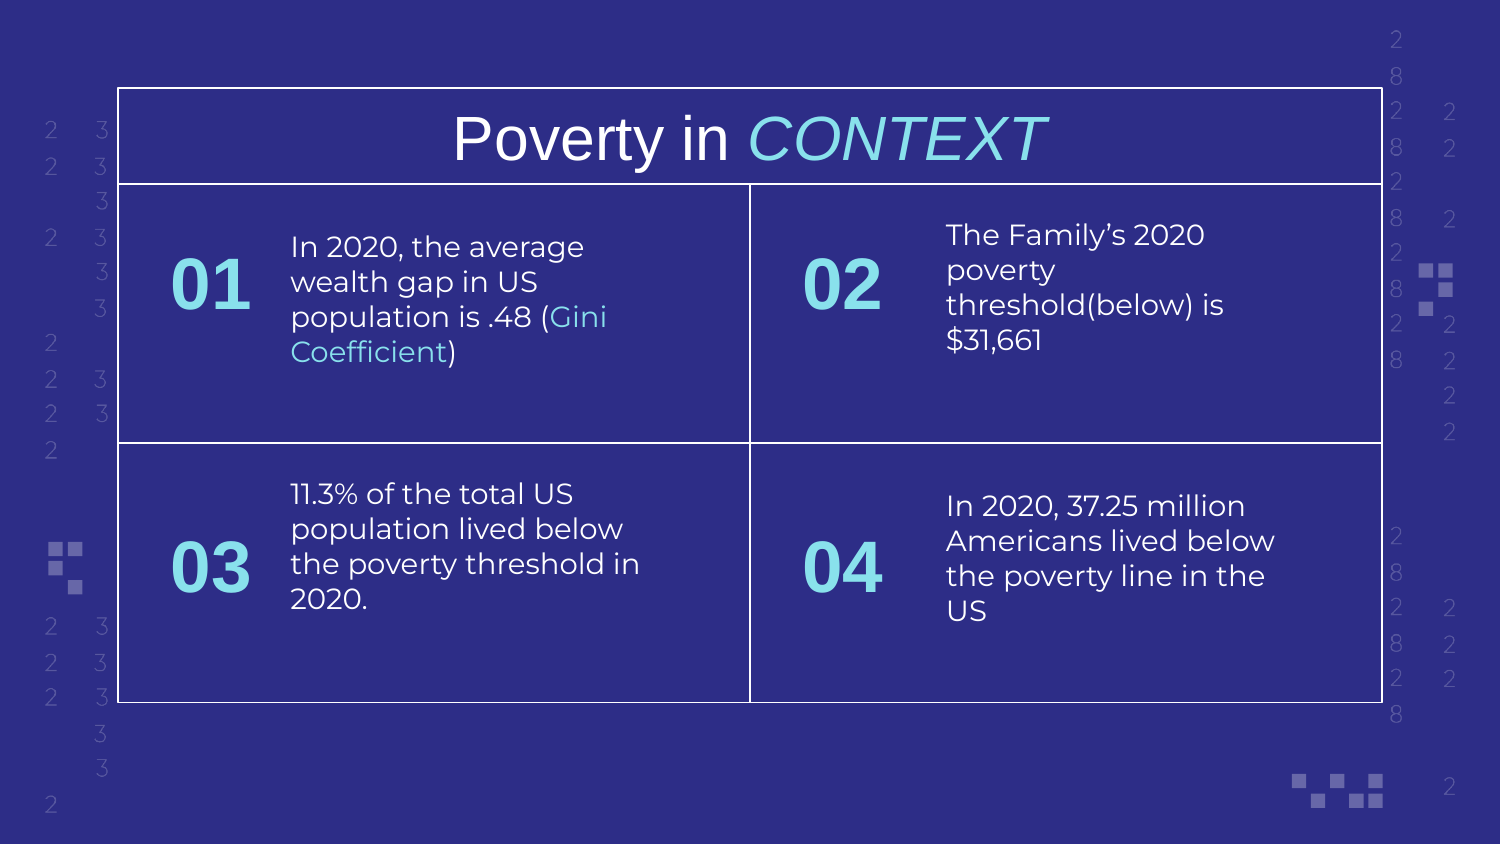

Poverty in CONTEXT

The Family’s 2020 poverty threshold(below) is $31,661
In 2020, the average wealth gap in US population is .48 (Gini Coefficient)
01
02
11.3% of the total US population lived below the poverty threshold in  2020.
In 2020, 37.25 million Americans lived below the poverty line in the US
04
03